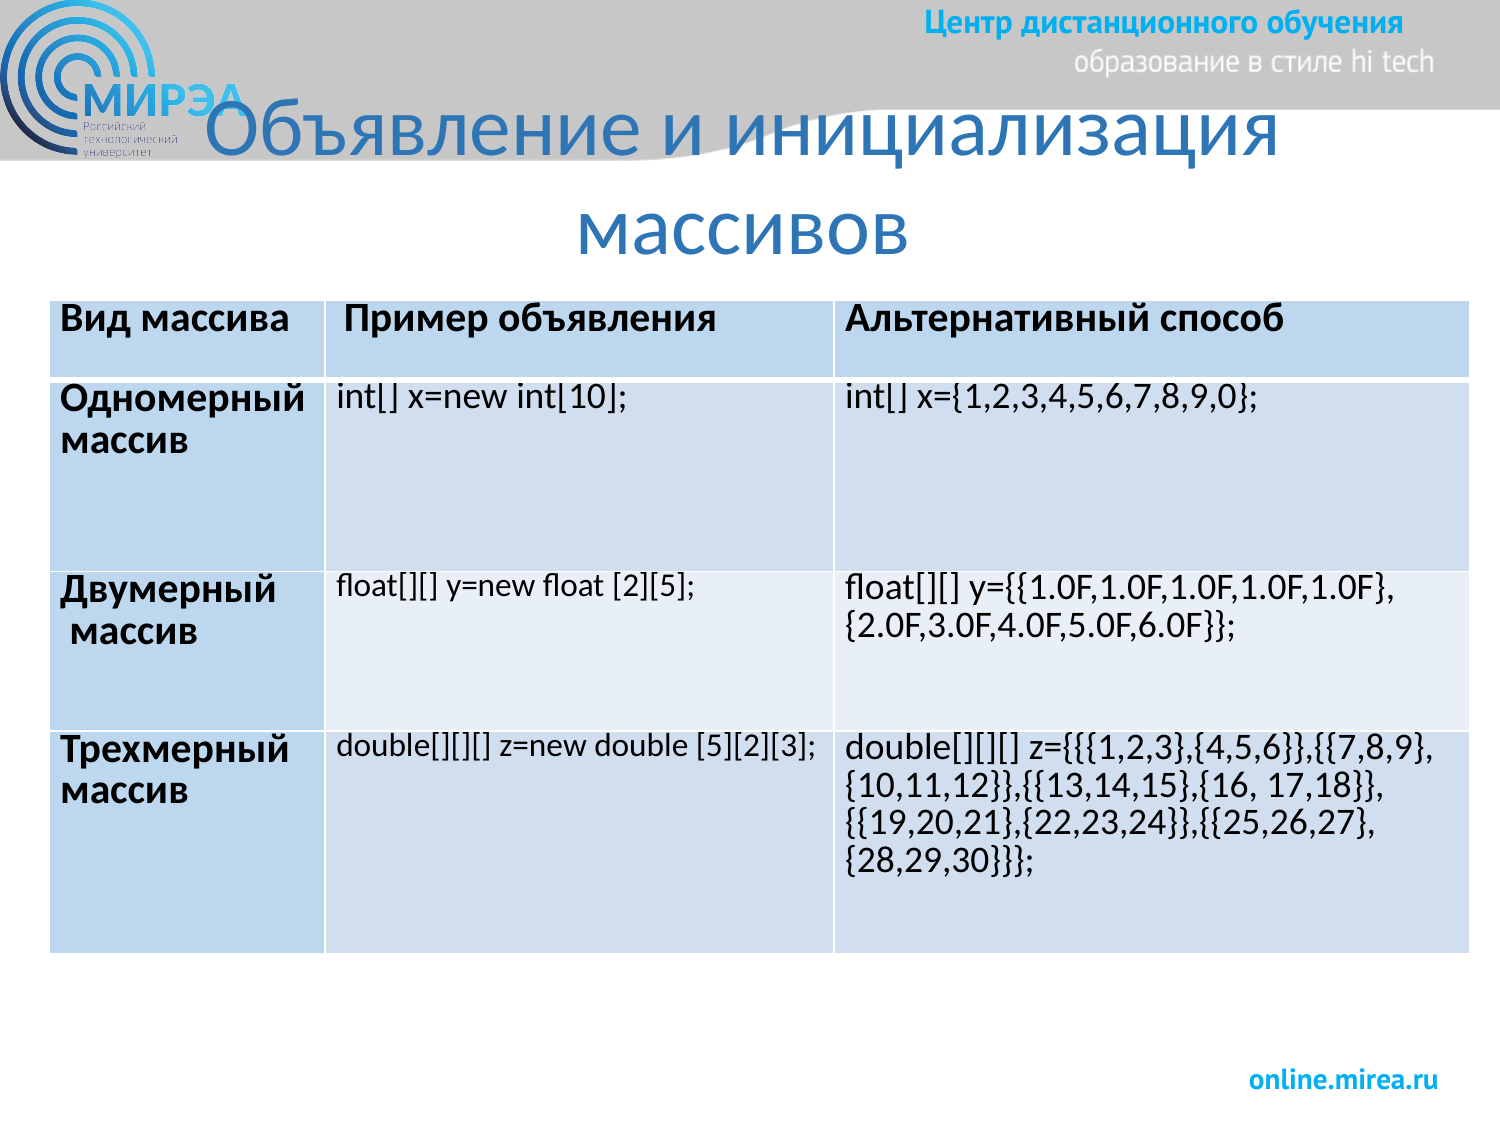

Объявление и инициализация массивов
| Вид массива | Пример объявления | Альтернативный способ |
| --- | --- | --- |
| Одномерный массив | int[] x=new int[10]; | int[] x={1,2,3,4,5,6,7,8,9,0}; |
| Двумерный массив | float[][] y=new float [2][5]; | float[][] y={{1.0F,1.0F,1.0F,1.0F,1.0F},{2.0F,3.0F,4.0F,5.0F,6.0F}}; |
| Трехмерный массив | double[][][] z=new double [5][2][3]; | double[][][] z={{{1,2,3},{4,5,6}},{{7,8,9},{10,11,12}},{{13,14,15},{16, 17,18}},{{19,20,21},{22,23,24}},{{25,26,27},{28,29,30}}}; |